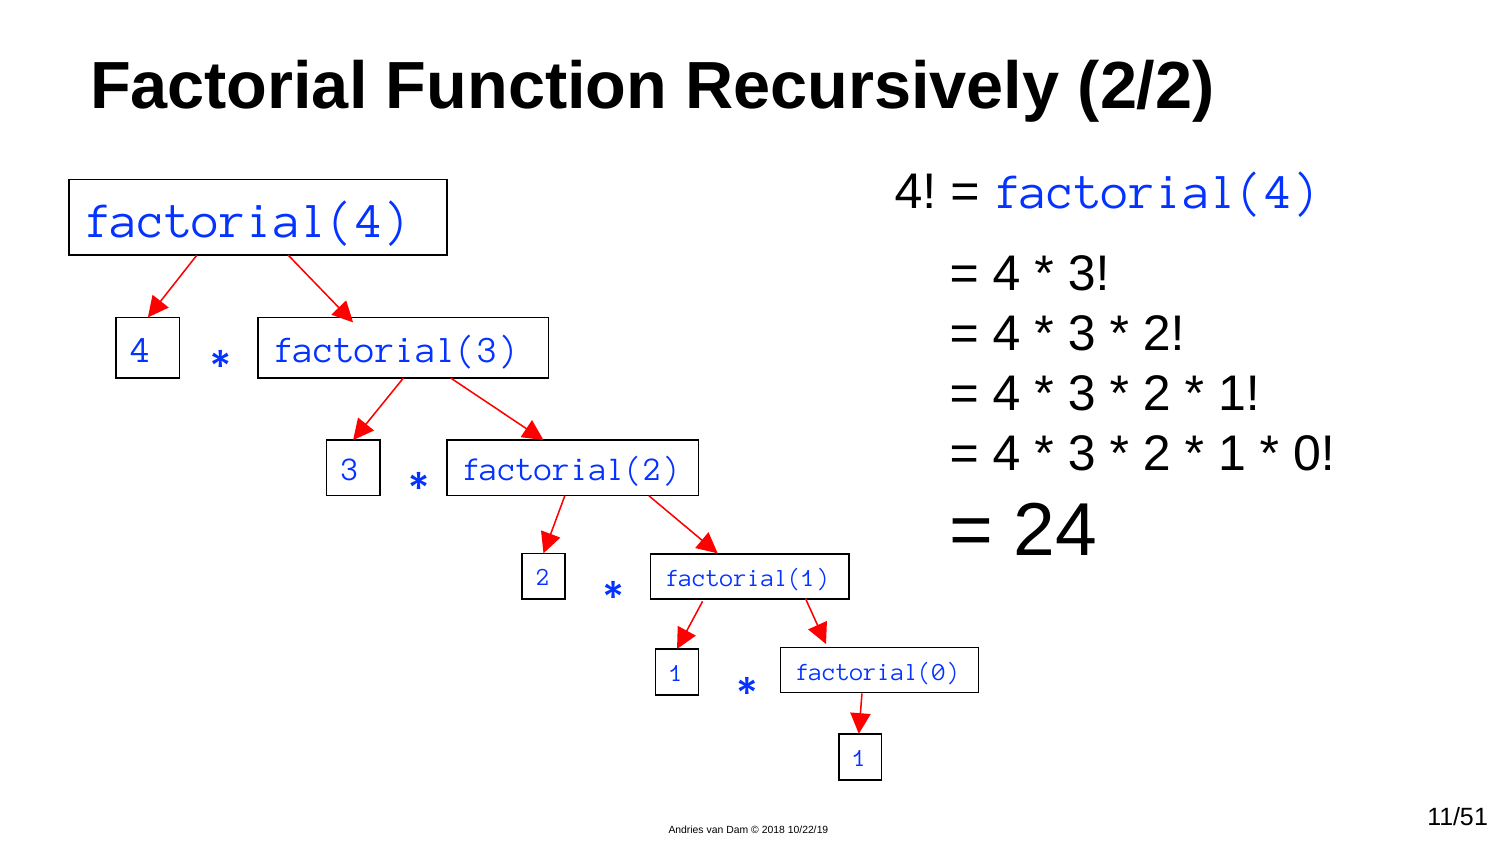

# Factorial Function Recursively (2/2)
4! = factorial(4)
factorial(4)
= 4 * 3!
= 4 * 3 * 2!
= 4 * 3 * 2 * 1!
= 4 * 3 * 2 * 1 * 0!
= 24
4
factorial(3)
*
3
factorial(2)
*
2
*
factorial(1)
factorial(0)
1
*
1